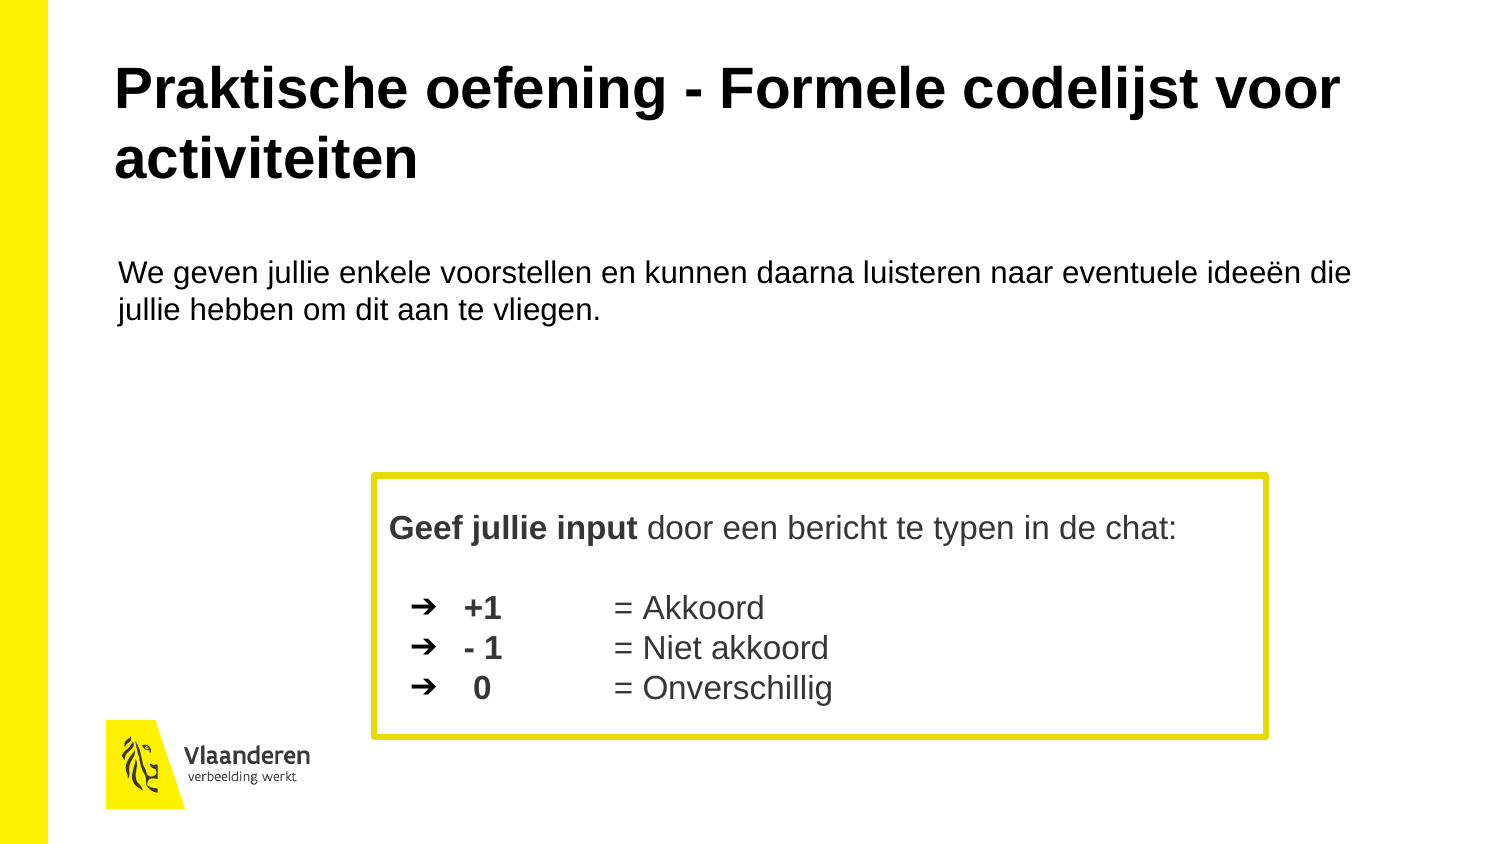

Praktische oefening - Formele codelijst voor activiteiten
We geven jullie enkele voorstellen en kunnen daarna luisteren naar eventuele ideeën die jullie hebben om dit aan te vliegen.
Geef jullie input door een bericht te typen in de chat:

+1 	= Akkoord
- 1	= Niet akkoord
 0 	= Onverschillig